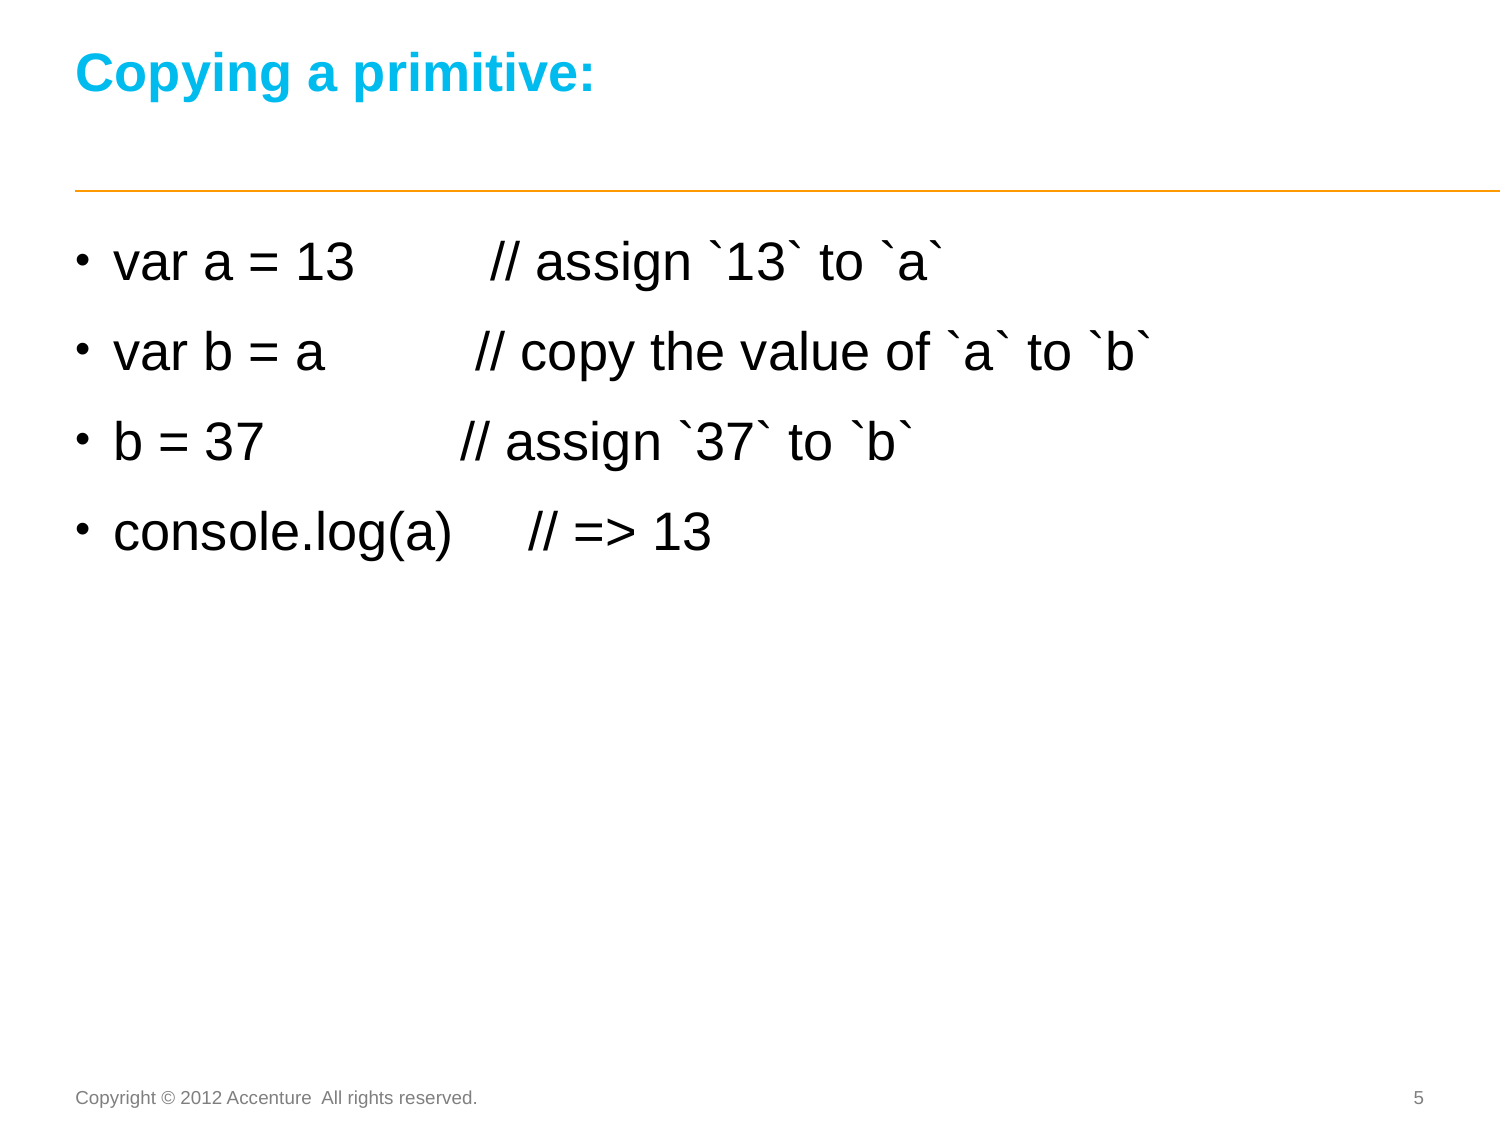

# Copying a primitive:
var a = 13         // assign `13` to `a`
var b = a          // copy the value of `a` to `b`
b = 37             // assign `37` to `b`
console.log(a)     // => 13